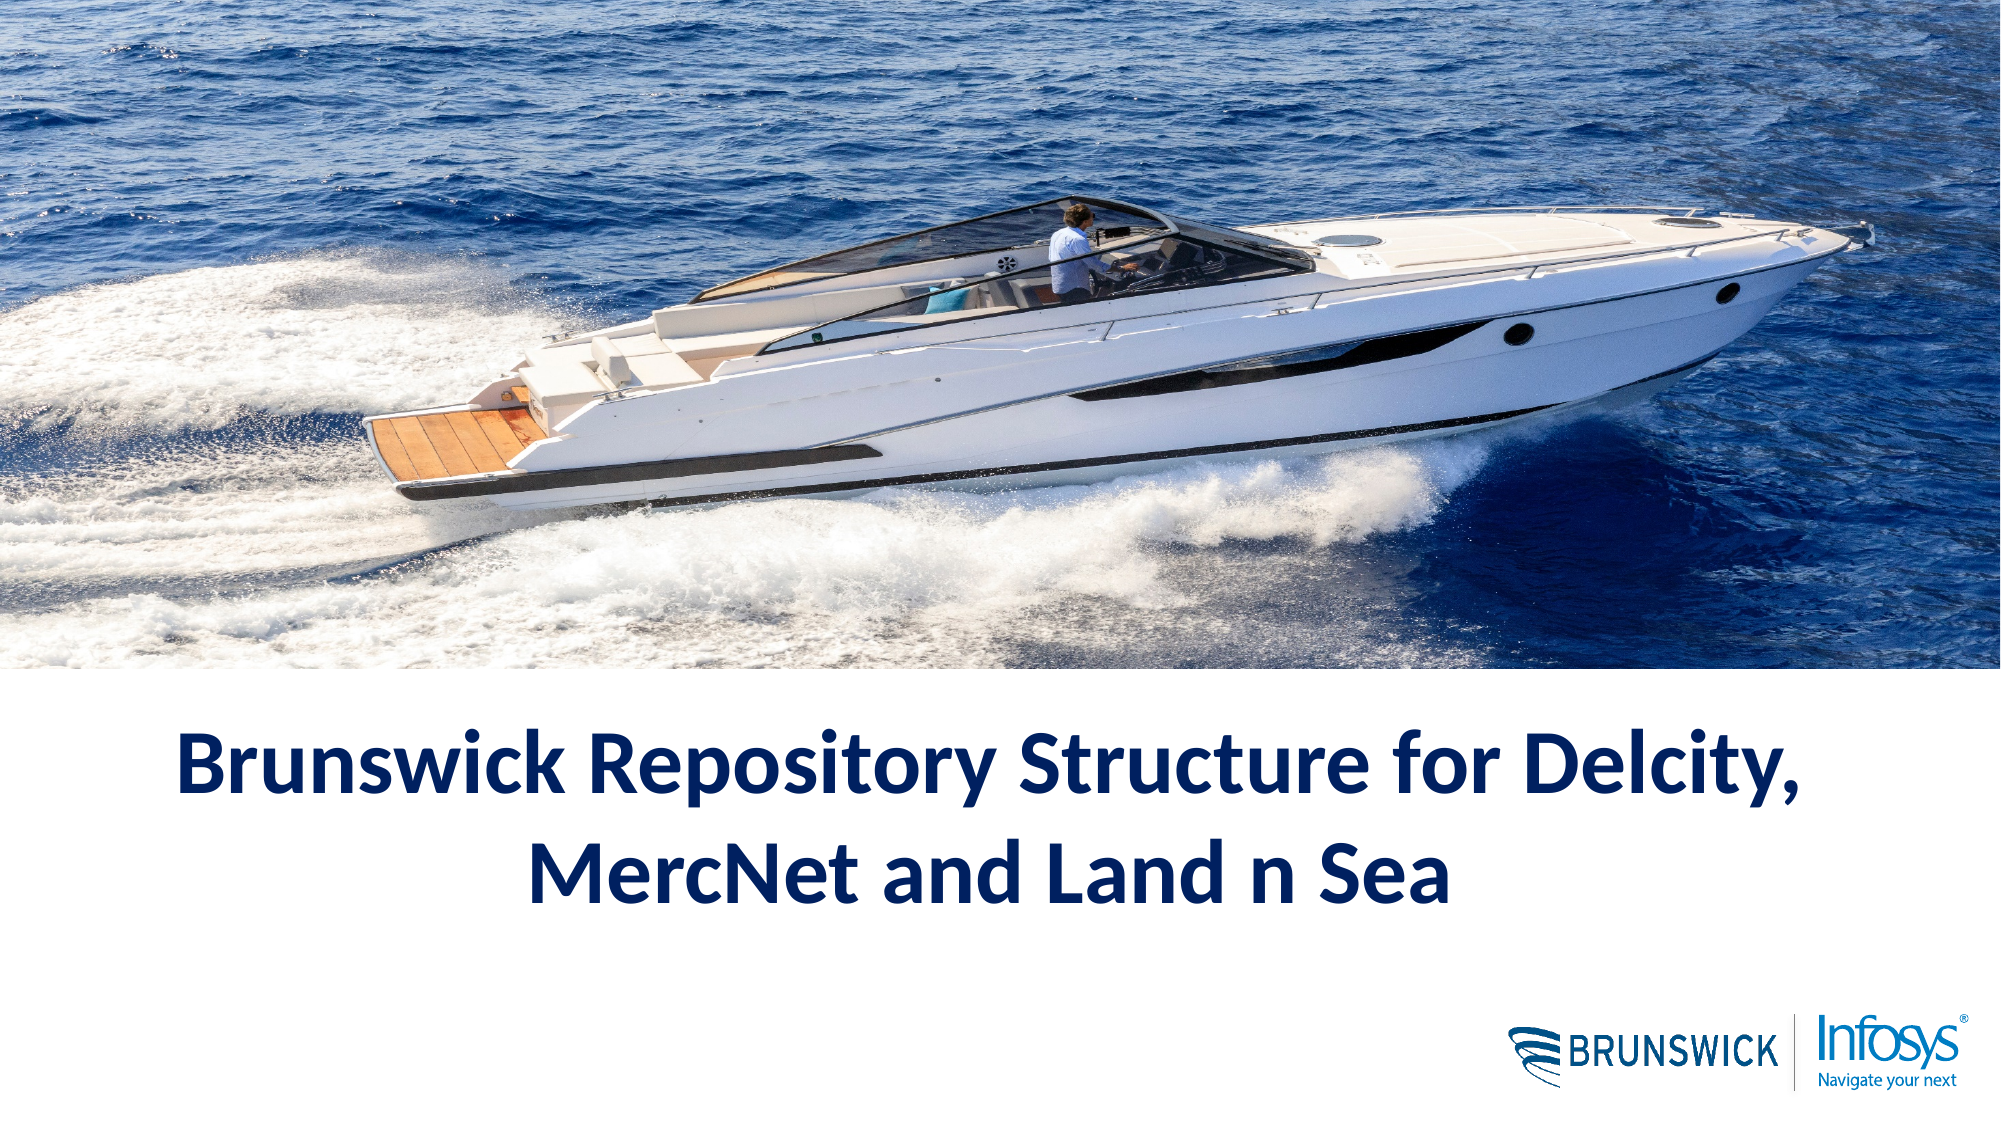

Brunswick Repository Structure for Delcity, MercNet and Land n Sea